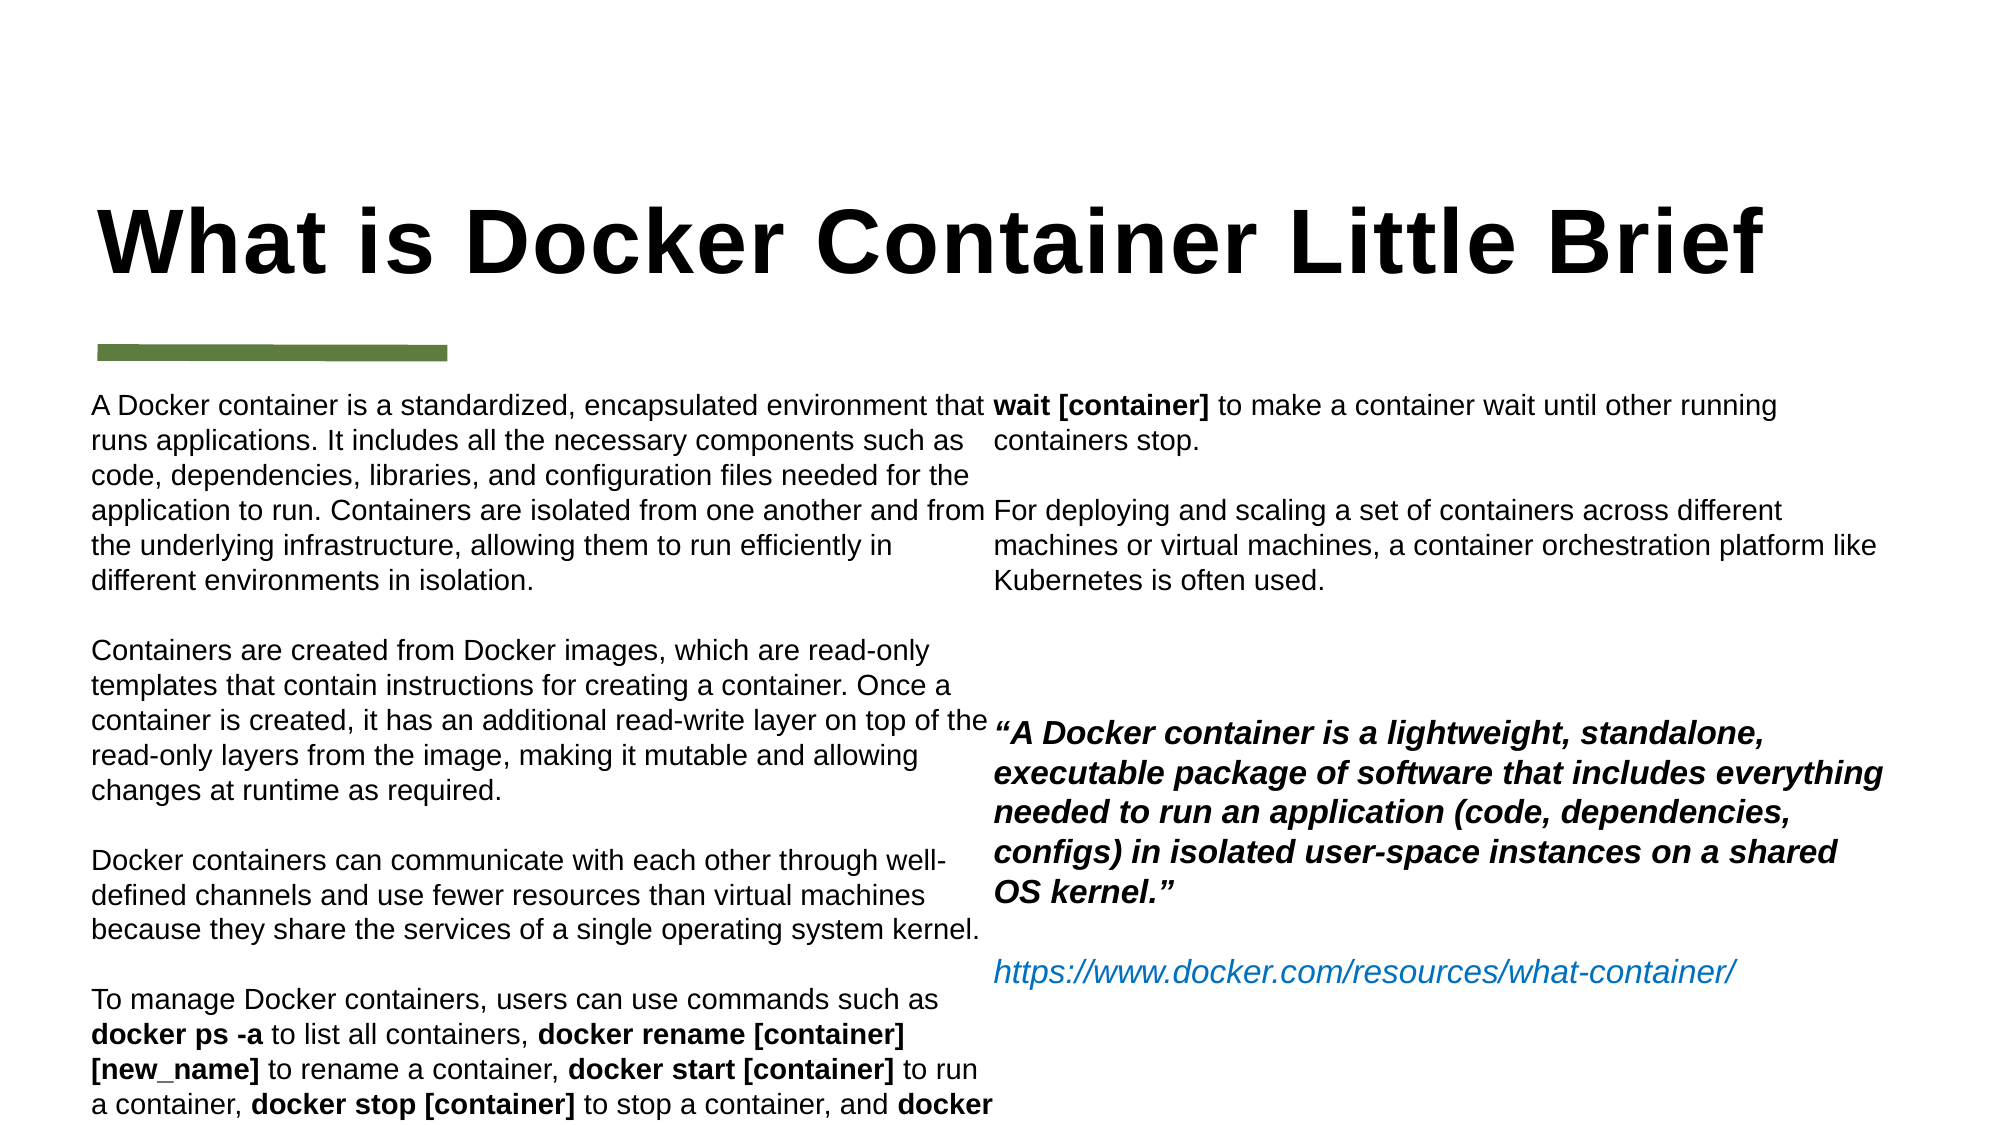

# What is Docker Container Little Brief
A Docker container is a standardized, encapsulated environment that runs applications. It includes all the necessary components such as code, dependencies, libraries, and configuration files needed for the application to run. Containers are isolated from one another and from the underlying infrastructure, allowing them to run efficiently in different environments in isolation.

Containers are created from Docker images, which are read-only templates that contain instructions for creating a container. Once a container is created, it has an additional read-write layer on top of the read-only layers from the image, making it mutable and allowing changes at runtime as required.

Docker containers can communicate with each other through well-defined channels and use fewer resources than virtual machines because they share the services of a single operating system kernel.

To manage Docker containers, users can use commands such as docker ps -a to list all containers, docker rename [container] [new_name] to rename a container, docker start [container] to run a container, docker stop [container] to stop a container, and docker wait [container] to make a container wait until other running containers stop.

For deploying and scaling a set of containers across different machines or virtual machines, a container orchestration platform like Kubernetes is often used.

“A Docker container is a lightweight, standalone, executable package of software that includes everything needed to run an application (code, dependencies, configs) in isolated user-space instances on a shared OS kernel.”

https://www.docker.com/resources/what-container/